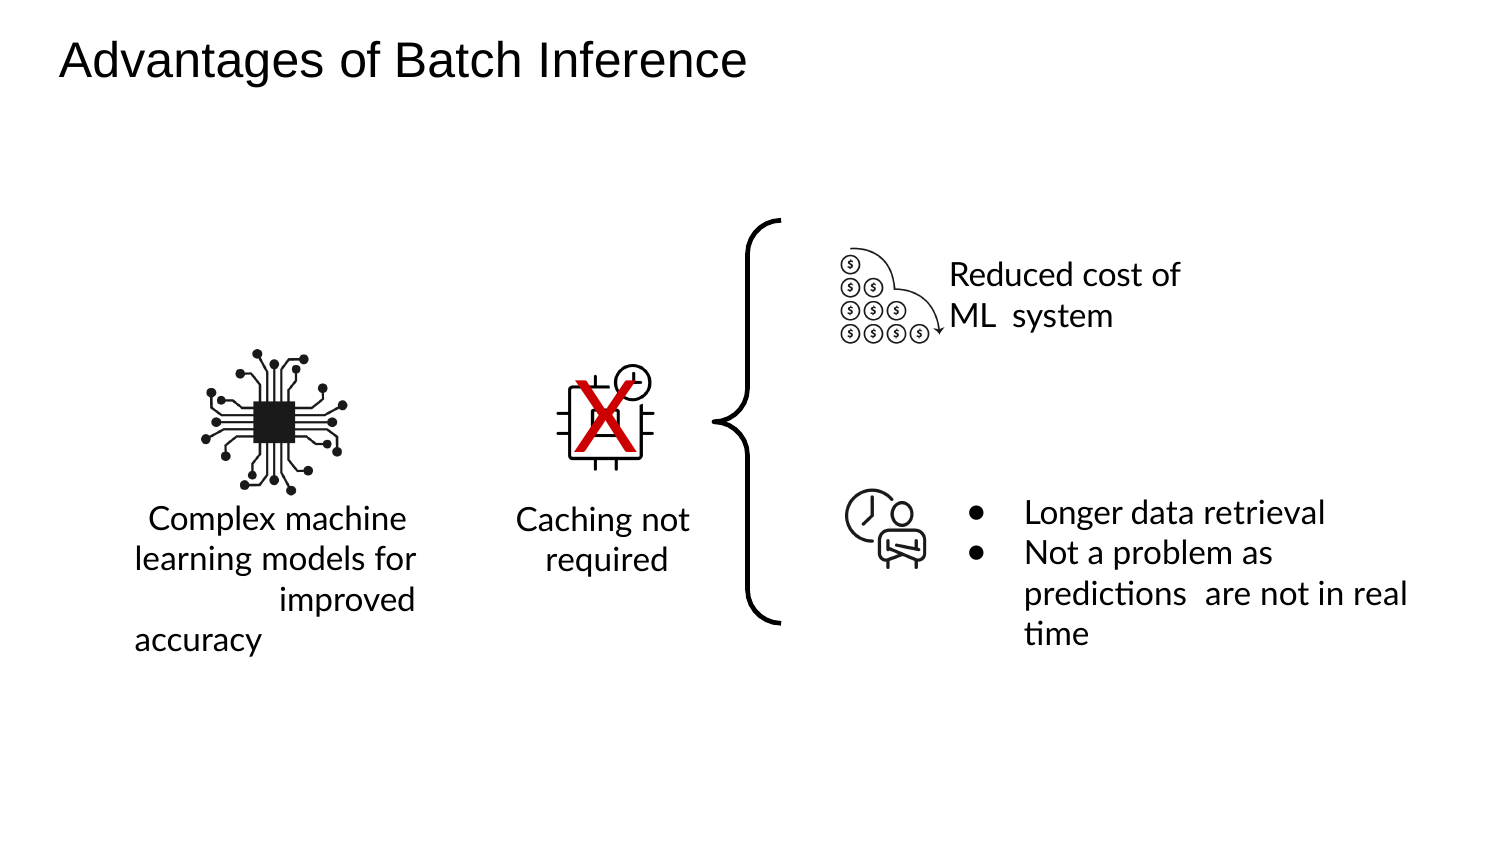

Advantages of Batch Inference

Reduced cost of ML  system

X
Caching not  required

Longer data retrieval
Not a problem as predictions  are not in real time
Complex machine  learning models for  improved accuracy